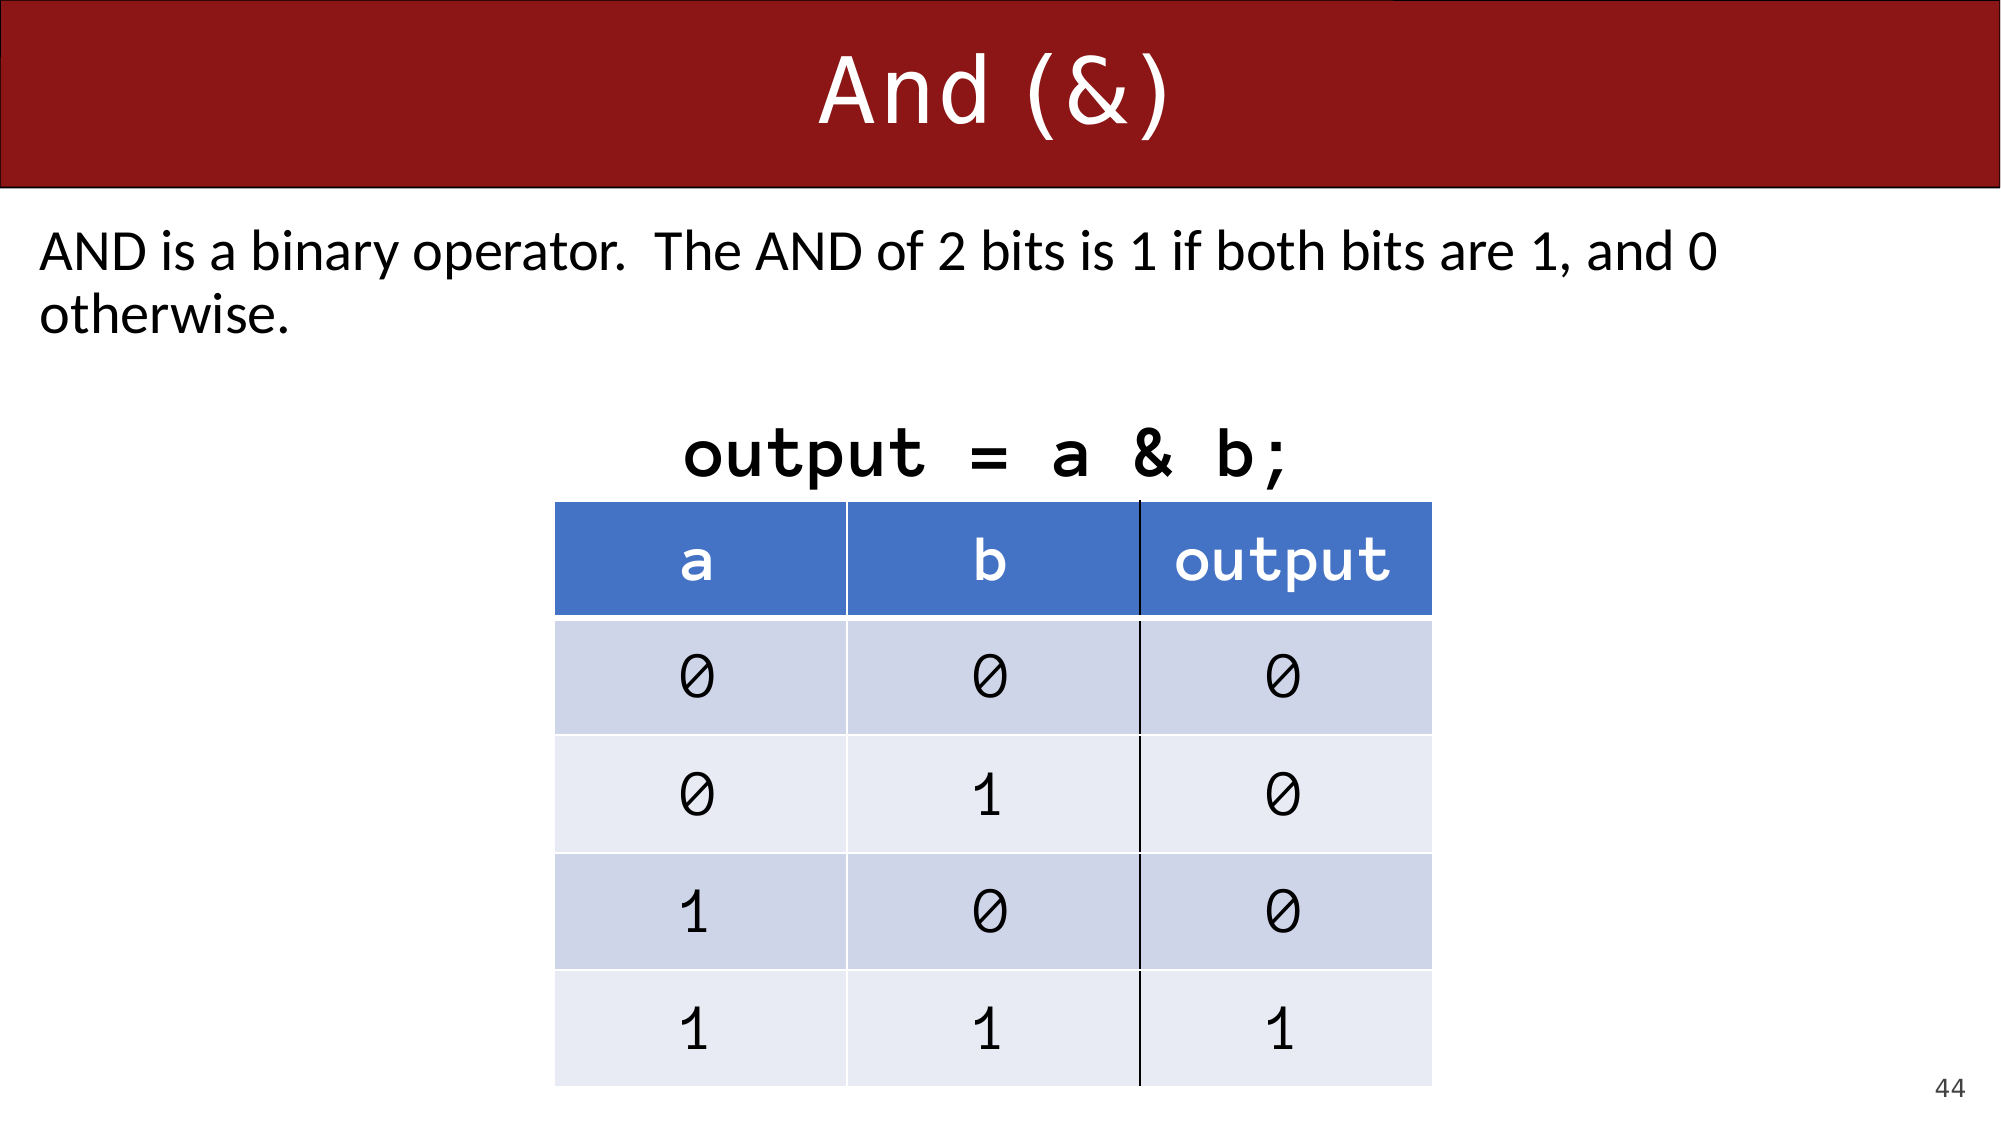

# And (&)
AND is a binary operator.  The AND of 2 bits is 1 if both bits are 1, and 0 otherwise.
output = a & b;
| a | b | output |
| --- | --- | --- |
| 0 | 0 | 0 |
| 0 | 1 | 0 |
| 1 | 0 | 0 |
| 1 | 1 | 1 |